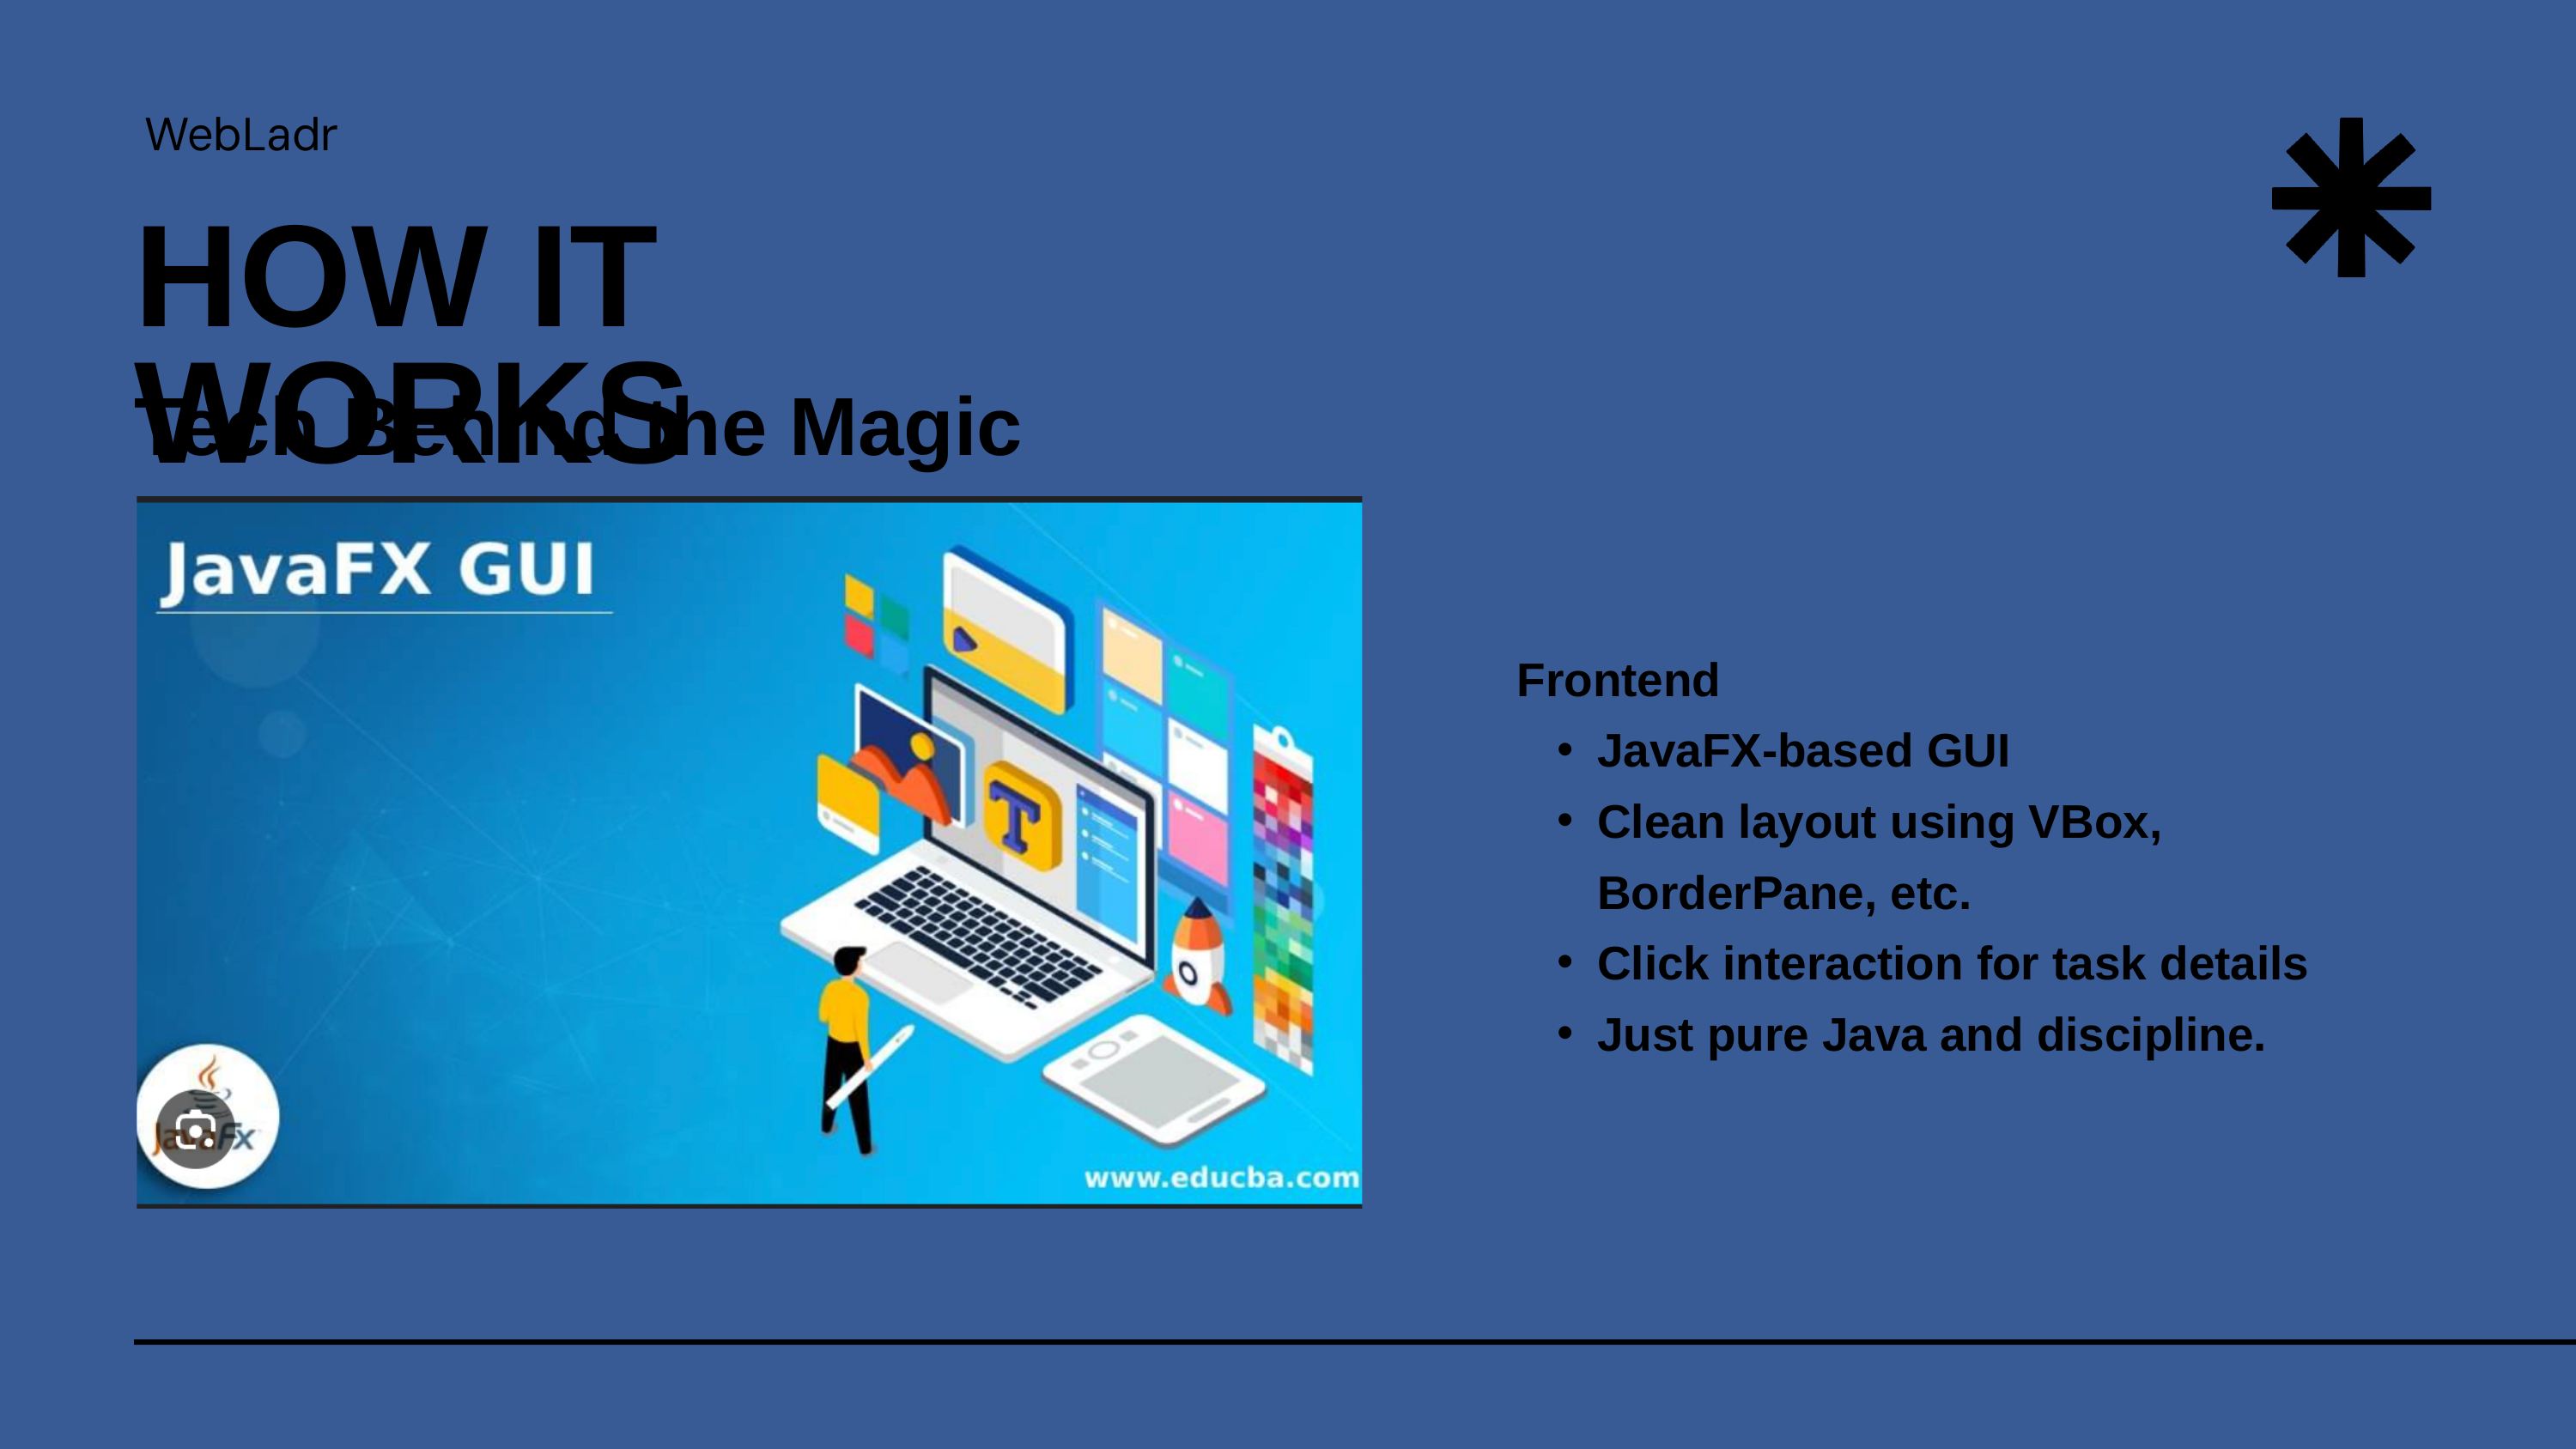

WebLadr

HOW IT WORKS
Tech Behind the Magic

Frontend
JavaFX-based GUI
Clean layout using VBox, BorderPane, etc.
Click interaction for task details
Just pure Java and discipline.